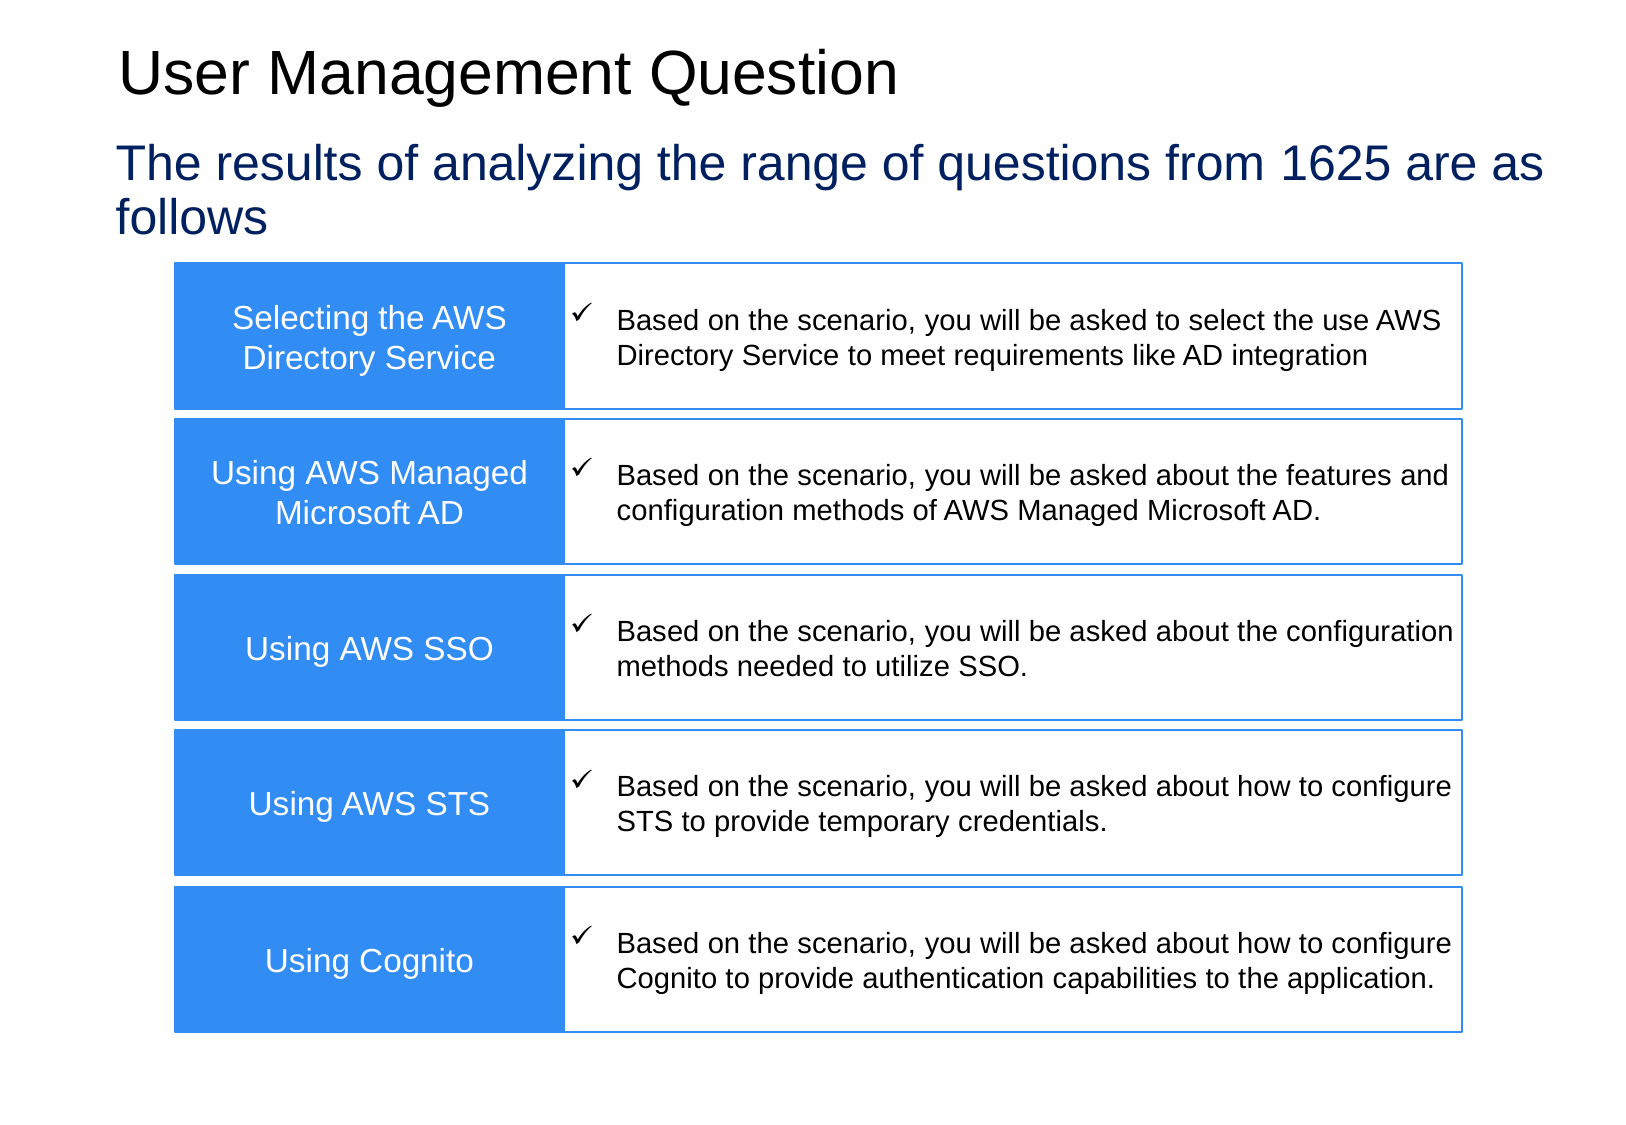

User Management Question
The results of analyzing the range of questions from 1625 are as follows
Selecting the AWS Directory Service
Based on the scenario, you will be asked to select the use AWS Directory Service to meet requirements like AD integration
Using AWS Managed Microsoft AD
Based on the scenario, you will be asked about the features and configuration methods of AWS Managed Microsoft AD.
Using AWS SSO
Based on the scenario, you will be asked about the configuration methods needed to utilize SSO.
Using AWS STS
Based on the scenario, you will be asked about how to configure STS to provide temporary credentials.
Using Cognito
Based on the scenario, you will be asked about how to configure Cognito to provide authentication capabilities to the application.